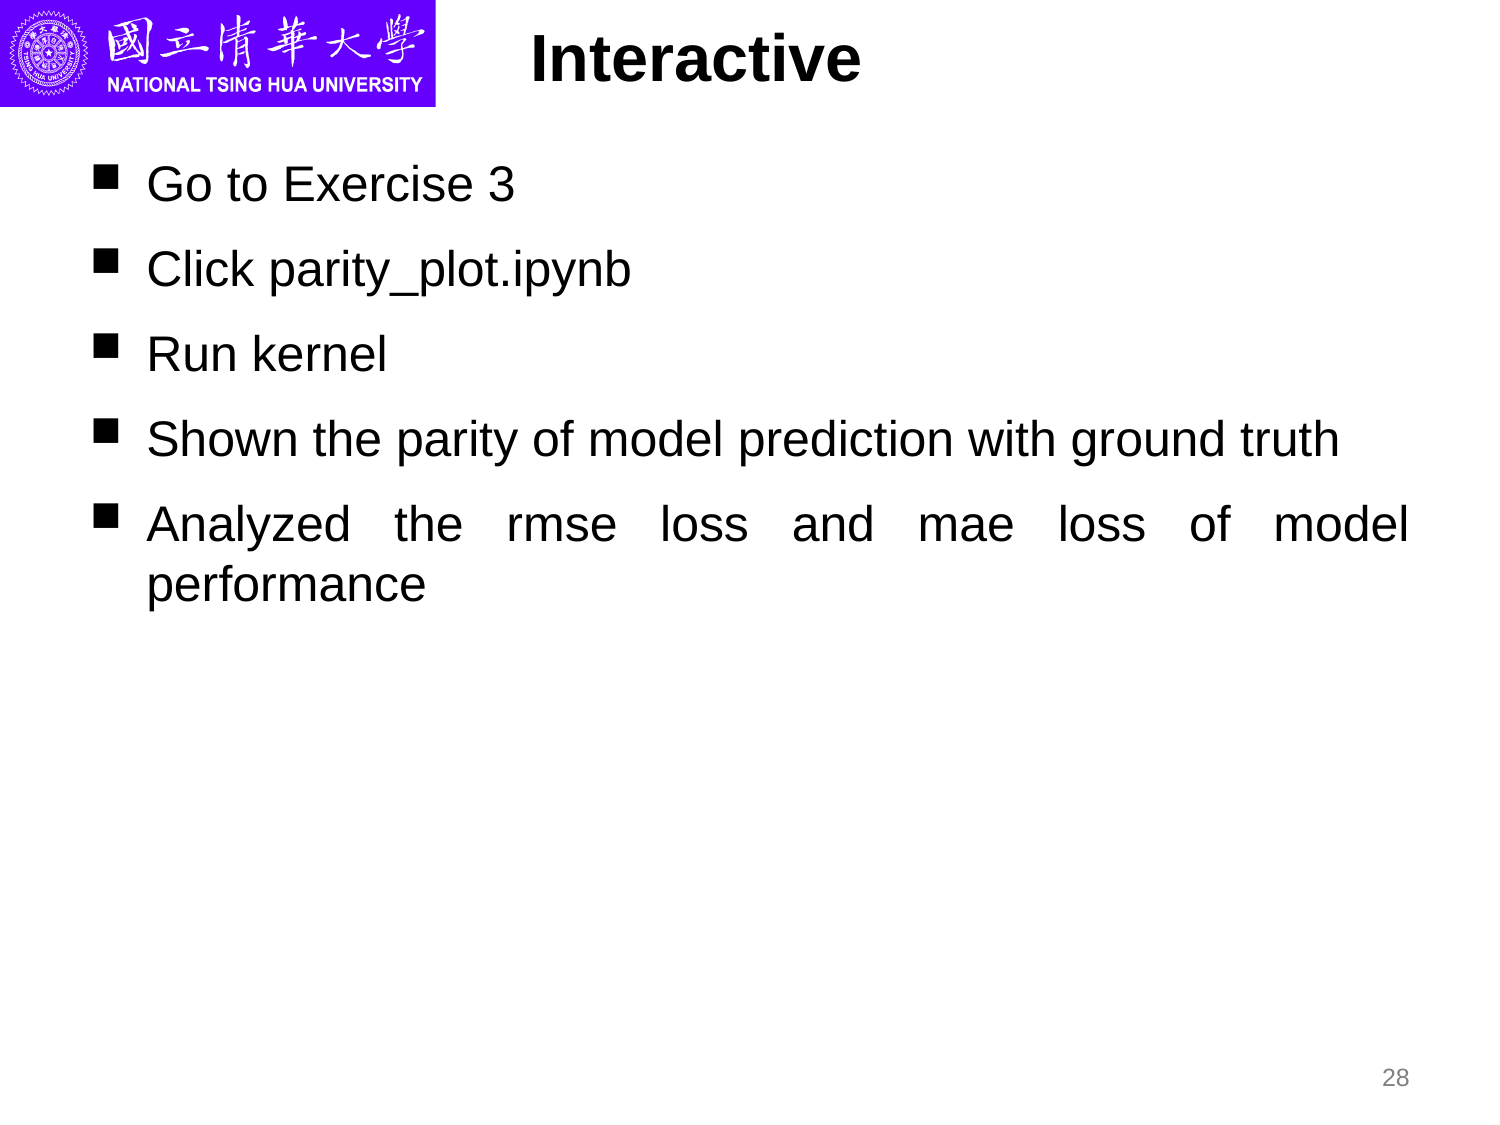

# Interactive
Go to Exercise 3
Click parity_plot.ipynb
Run kernel
Shown the parity of model prediction with ground truth
Analyzed the rmse loss and mae loss of model performance
28